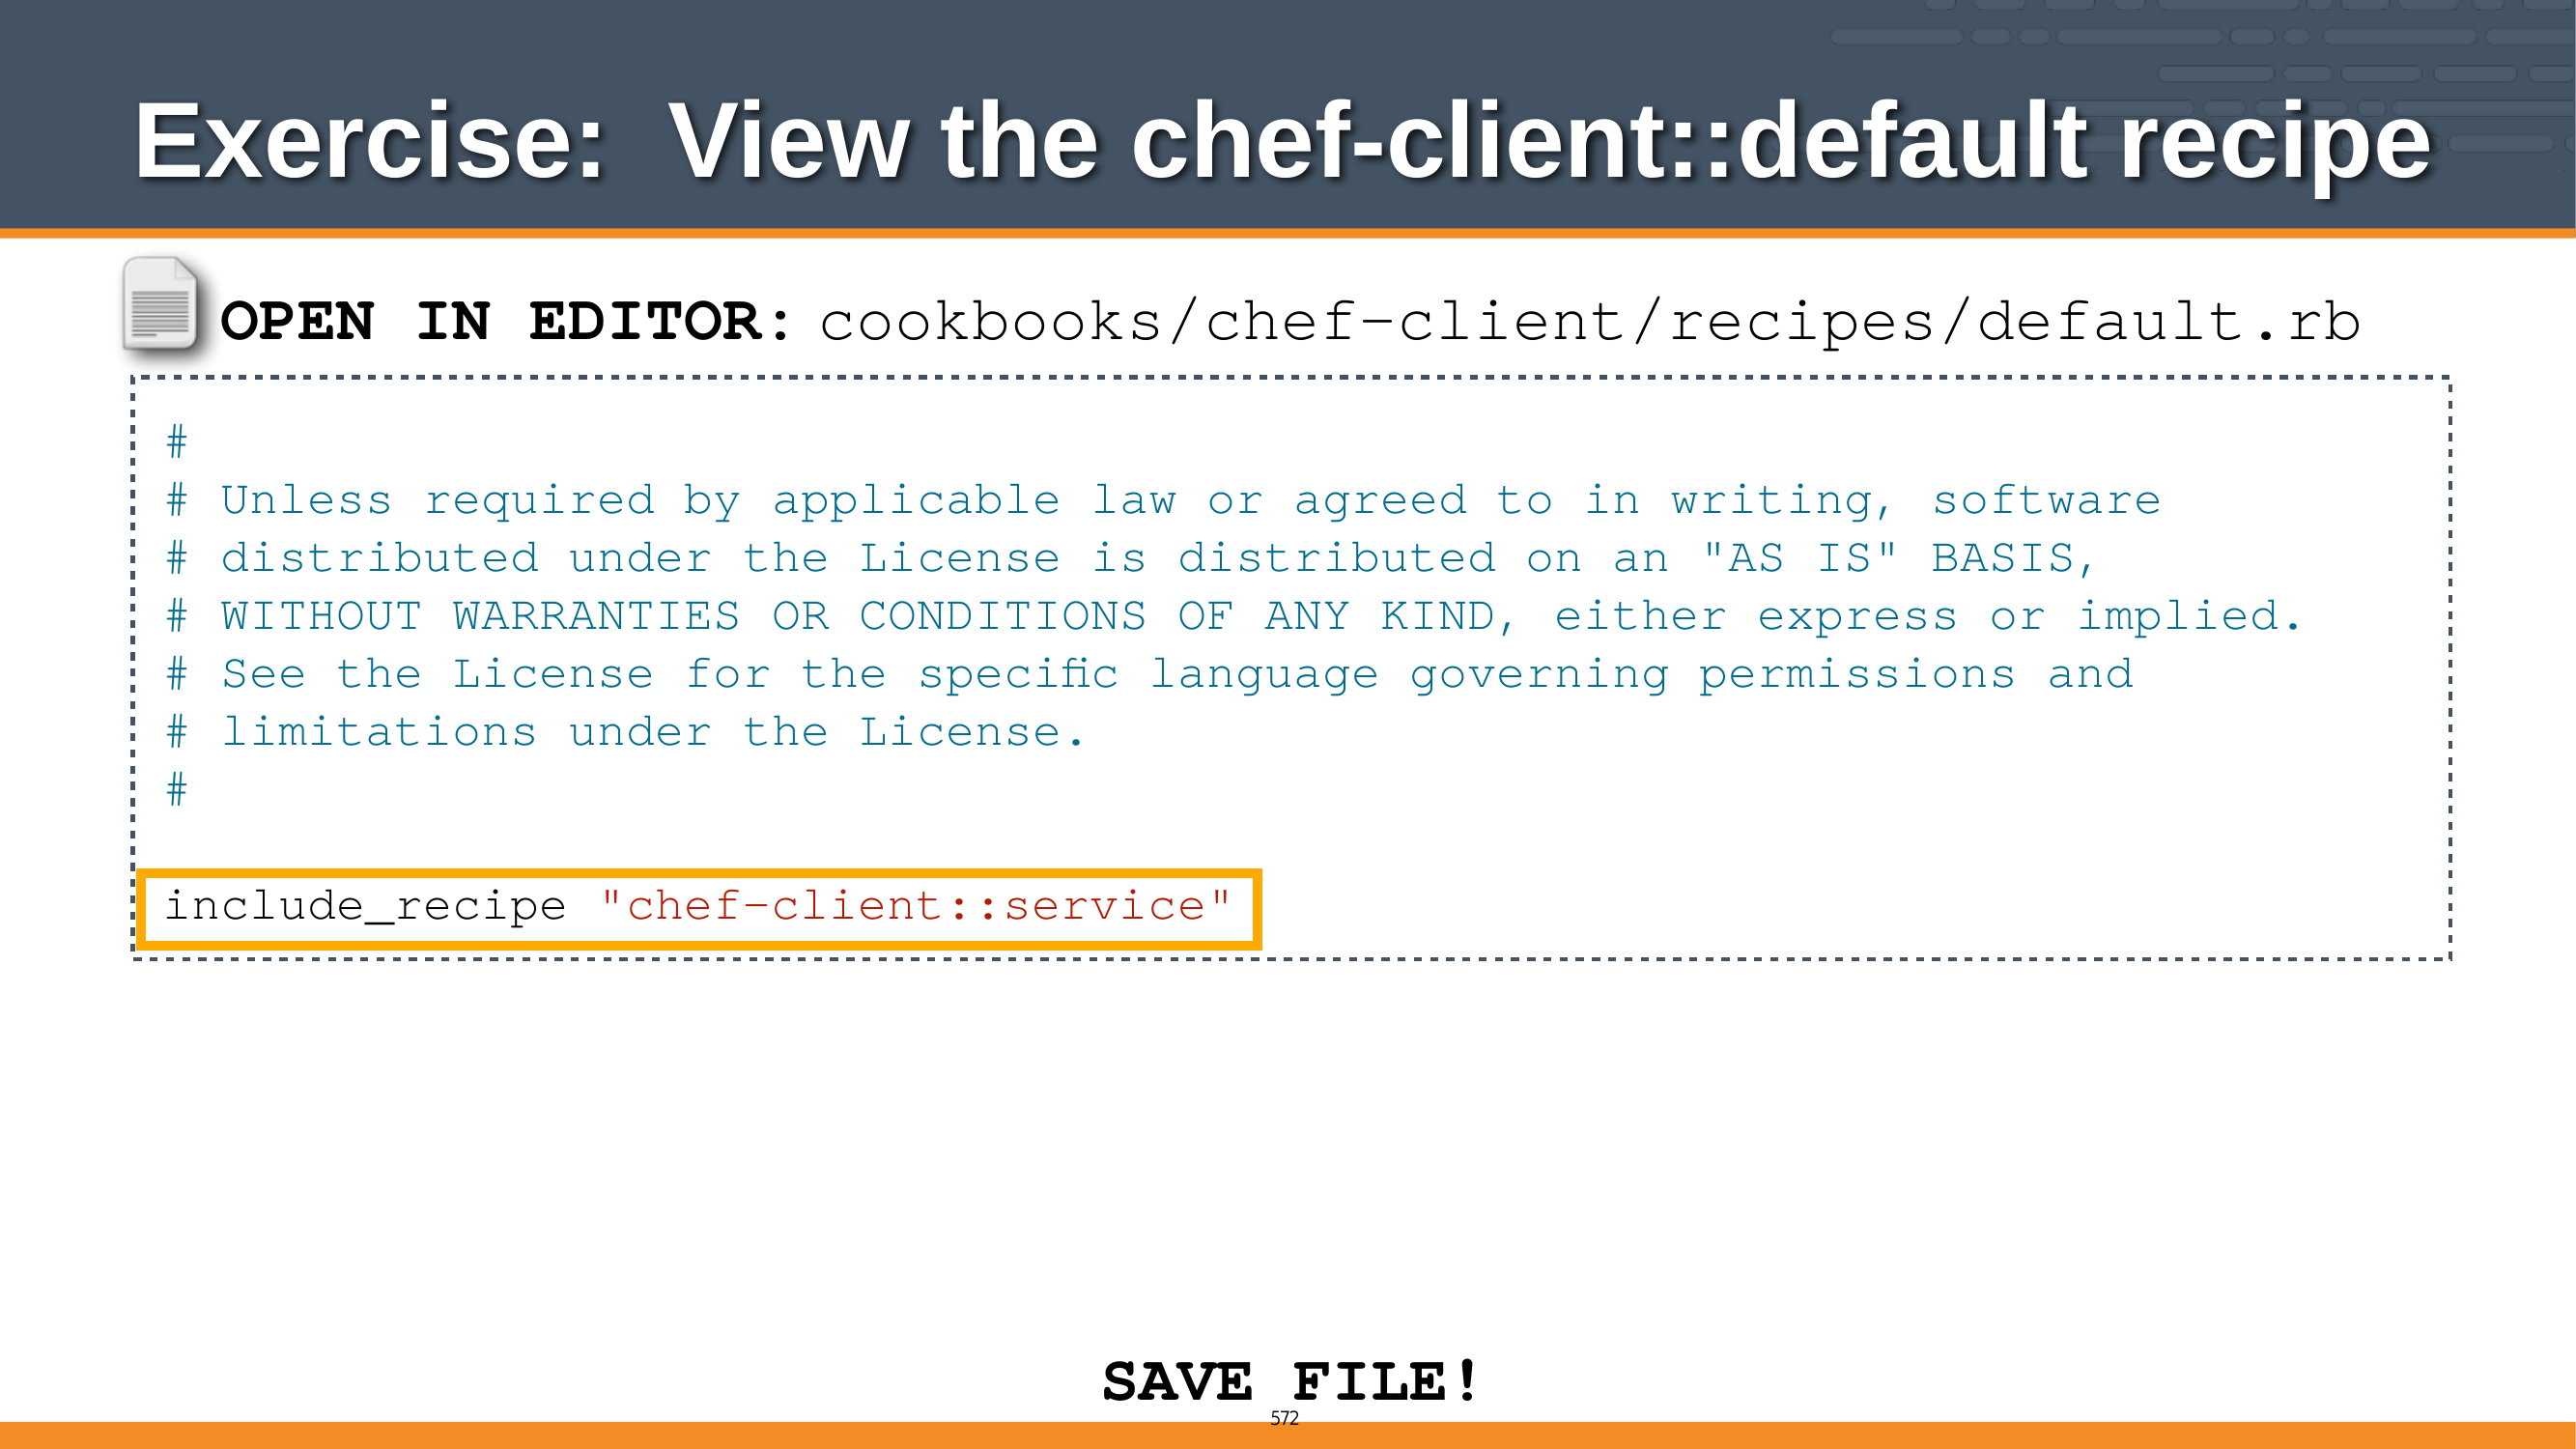

# Exercise:  View the chef-client::default recipe
cookbooks/chef-client/recipes/default.rb
OPEN IN EDITOR:
#
# Unless required by applicable law or agreed to in writing, software
# distributed under the License is distributed on an "AS IS" BASIS,
# WITHOUT WARRANTIES OR CONDITIONS OF ANY KIND, either express or implied.
# See the License for the specific language governing permissions and
# limitations under the License.
#

include_recipe "chef-client::service"

SAVE FILE!
572